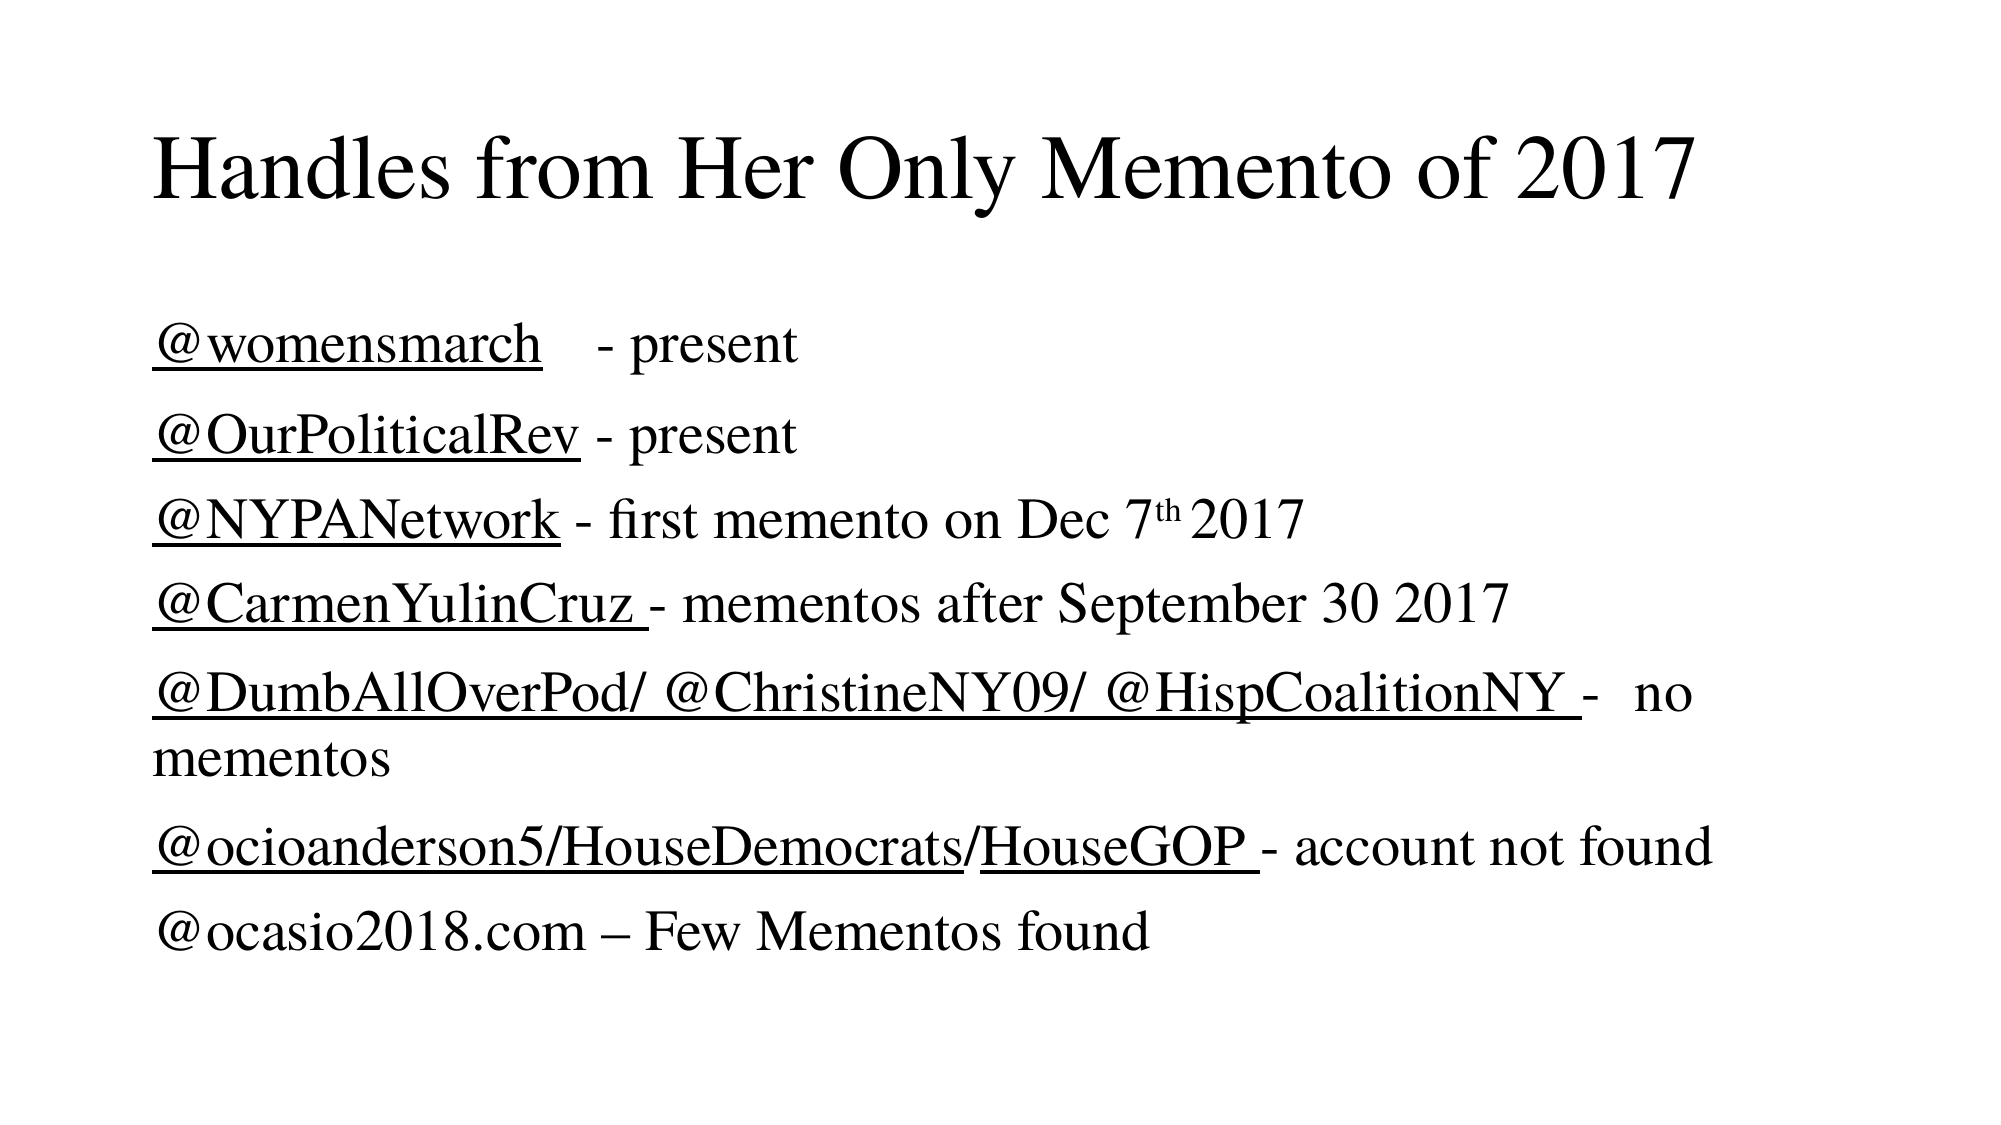

# Handles from Her Only Memento of 2017
@womensmarch   - present
@OurPoliticalRev - present
@NYPANetwork - first memento on Dec 7th 2017
@CarmenYulinCruz - mementos after September 30 2017
@DumbAllOverPod/ @ChristineNY09/ @HispCoalitionNY -  no mementos
@ocioanderson5/HouseDemocrats/HouseGOP - account not found
@ocasio2018.com – Few Mementos found